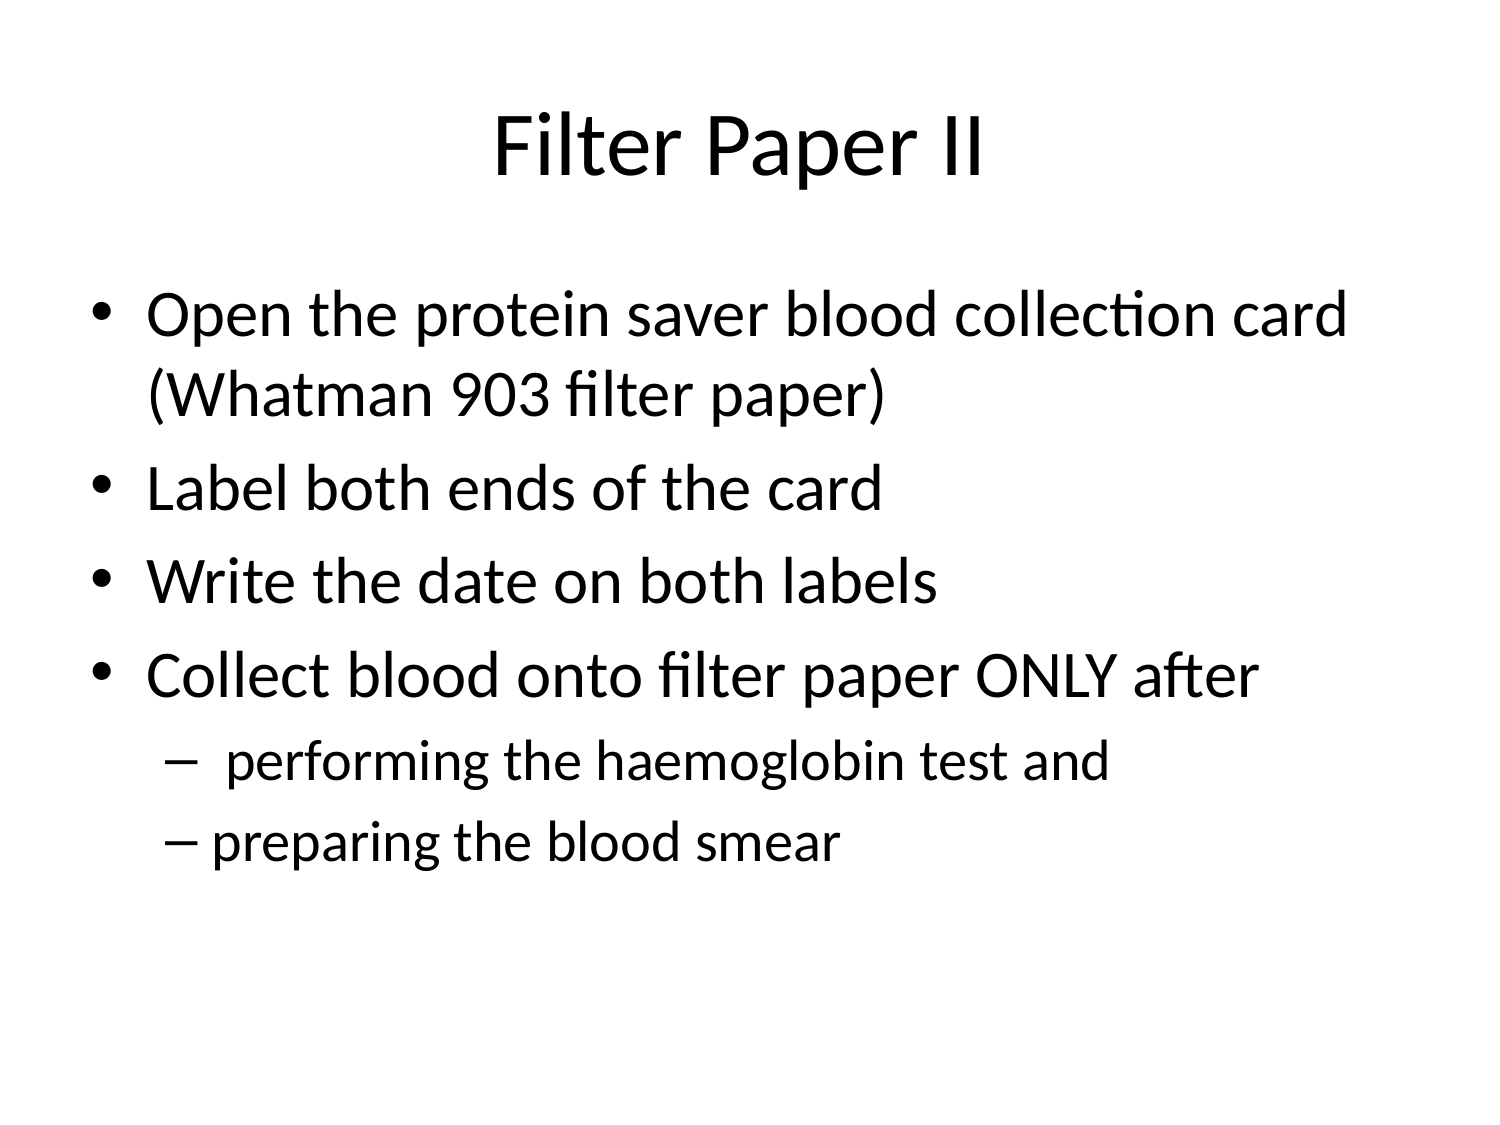

# Filter Paper II
Open the protein saver blood collection card (Whatman 903 filter paper)
Label both ends of the card
Write the date on both labels
Collect blood onto filter paper ONLY after
 performing the haemoglobin test and
preparing the blood smear